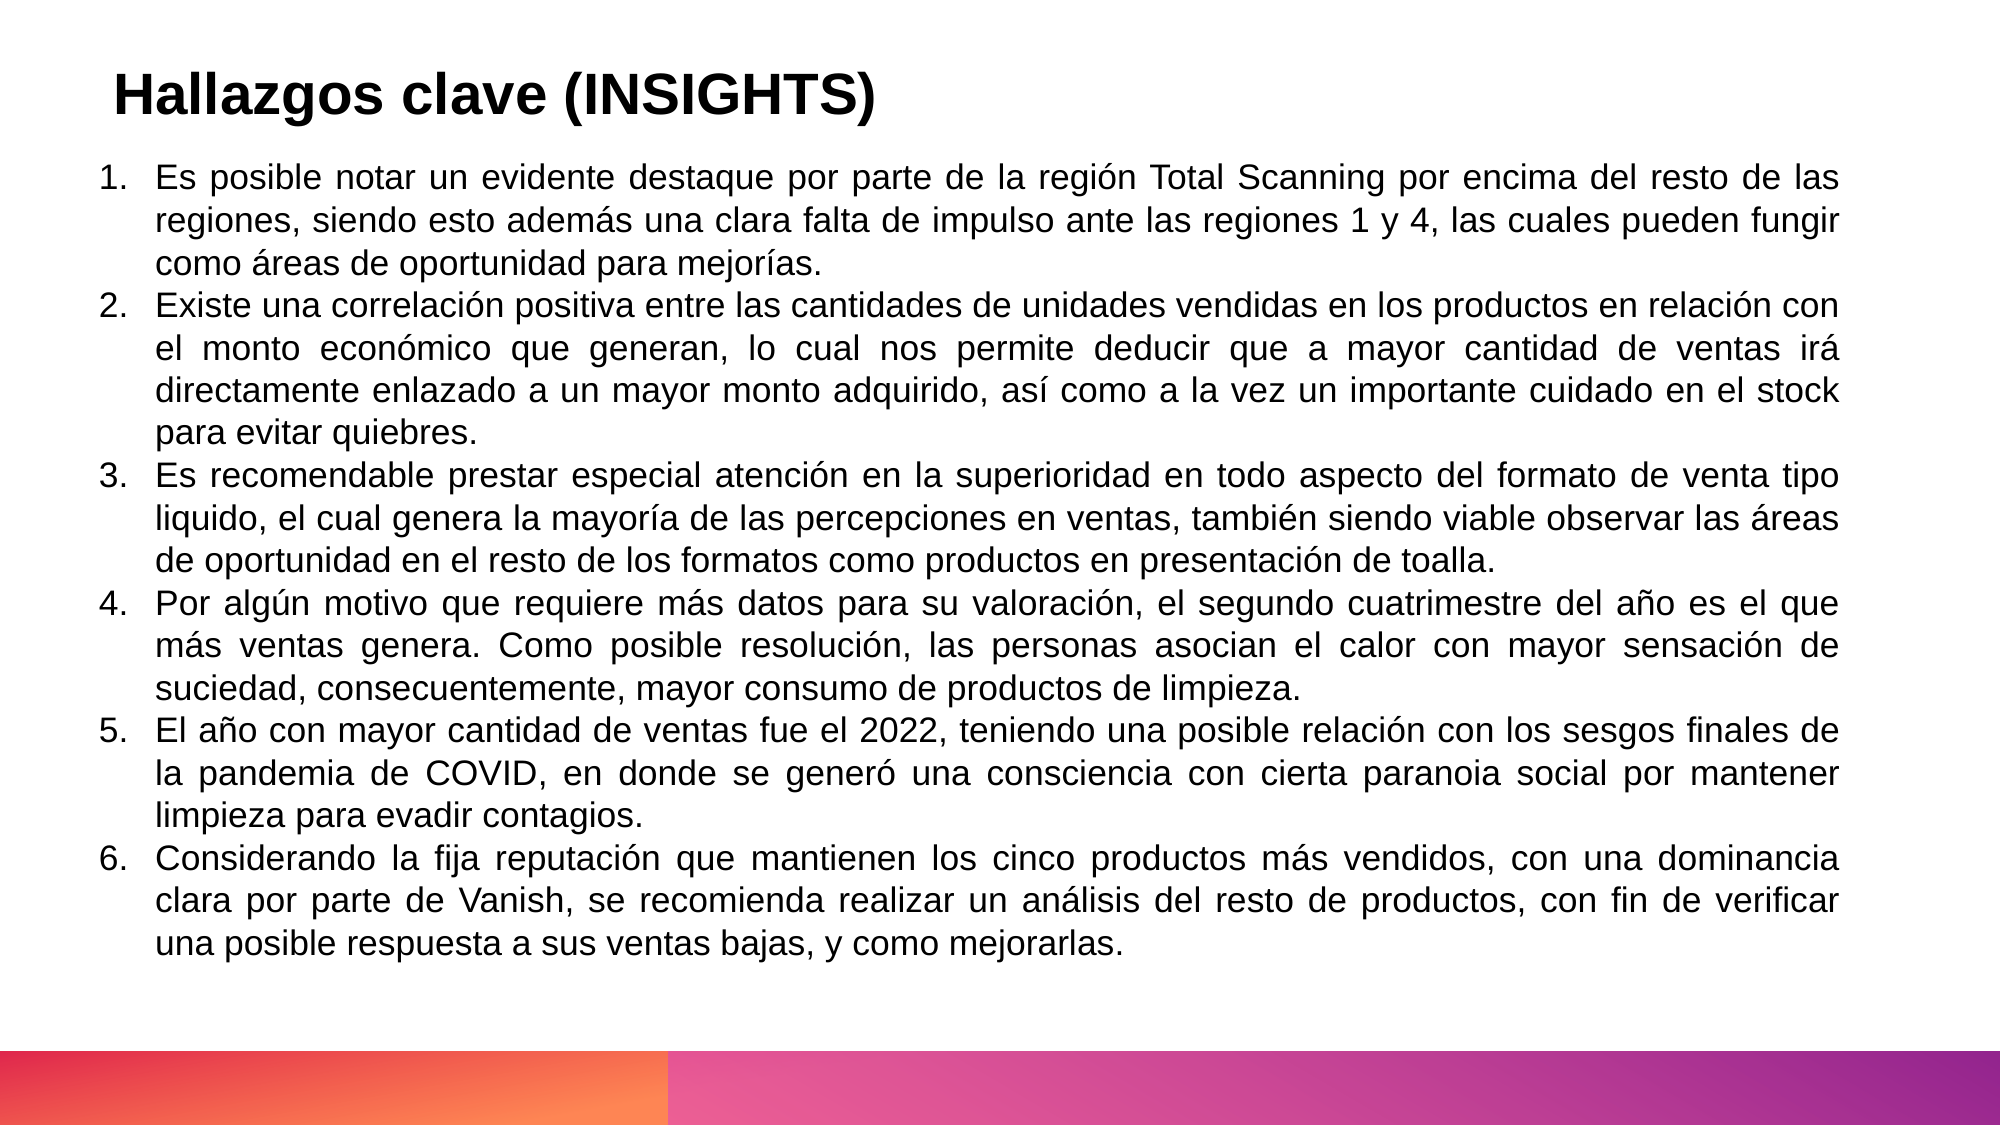

# Hallazgos clave (INSIGHTS)
Es posible notar un evidente destaque por parte de la región Total Scanning por encima del resto de las regiones, siendo esto además una clara falta de impulso ante las regiones 1 y 4, las cuales pueden fungir como áreas de oportunidad para mejorías.
Existe una correlación positiva entre las cantidades de unidades vendidas en los productos en relación con el monto económico que generan, lo cual nos permite deducir que a mayor cantidad de ventas irá directamente enlazado a un mayor monto adquirido, así como a la vez un importante cuidado en el stock para evitar quiebres.
Es recomendable prestar especial atención en la superioridad en todo aspecto del formato de venta tipo liquido, el cual genera la mayoría de las percepciones en ventas, también siendo viable observar las áreas de oportunidad en el resto de los formatos como productos en presentación de toalla.
Por algún motivo que requiere más datos para su valoración, el segundo cuatrimestre del año es el que más ventas genera. Como posible resolución, las personas asocian el calor con mayor sensación de suciedad, consecuentemente, mayor consumo de productos de limpieza.
El año con mayor cantidad de ventas fue el 2022, teniendo una posible relación con los sesgos finales de la pandemia de COVID, en donde se generó una consciencia con cierta paranoia social por mantener limpieza para evadir contagios.
Considerando la fija reputación que mantienen los cinco productos más vendidos, con una dominancia clara por parte de Vanish, se recomienda realizar un análisis del resto de productos, con fin de verificar una posible respuesta a sus ventas bajas, y como mejorarlas.